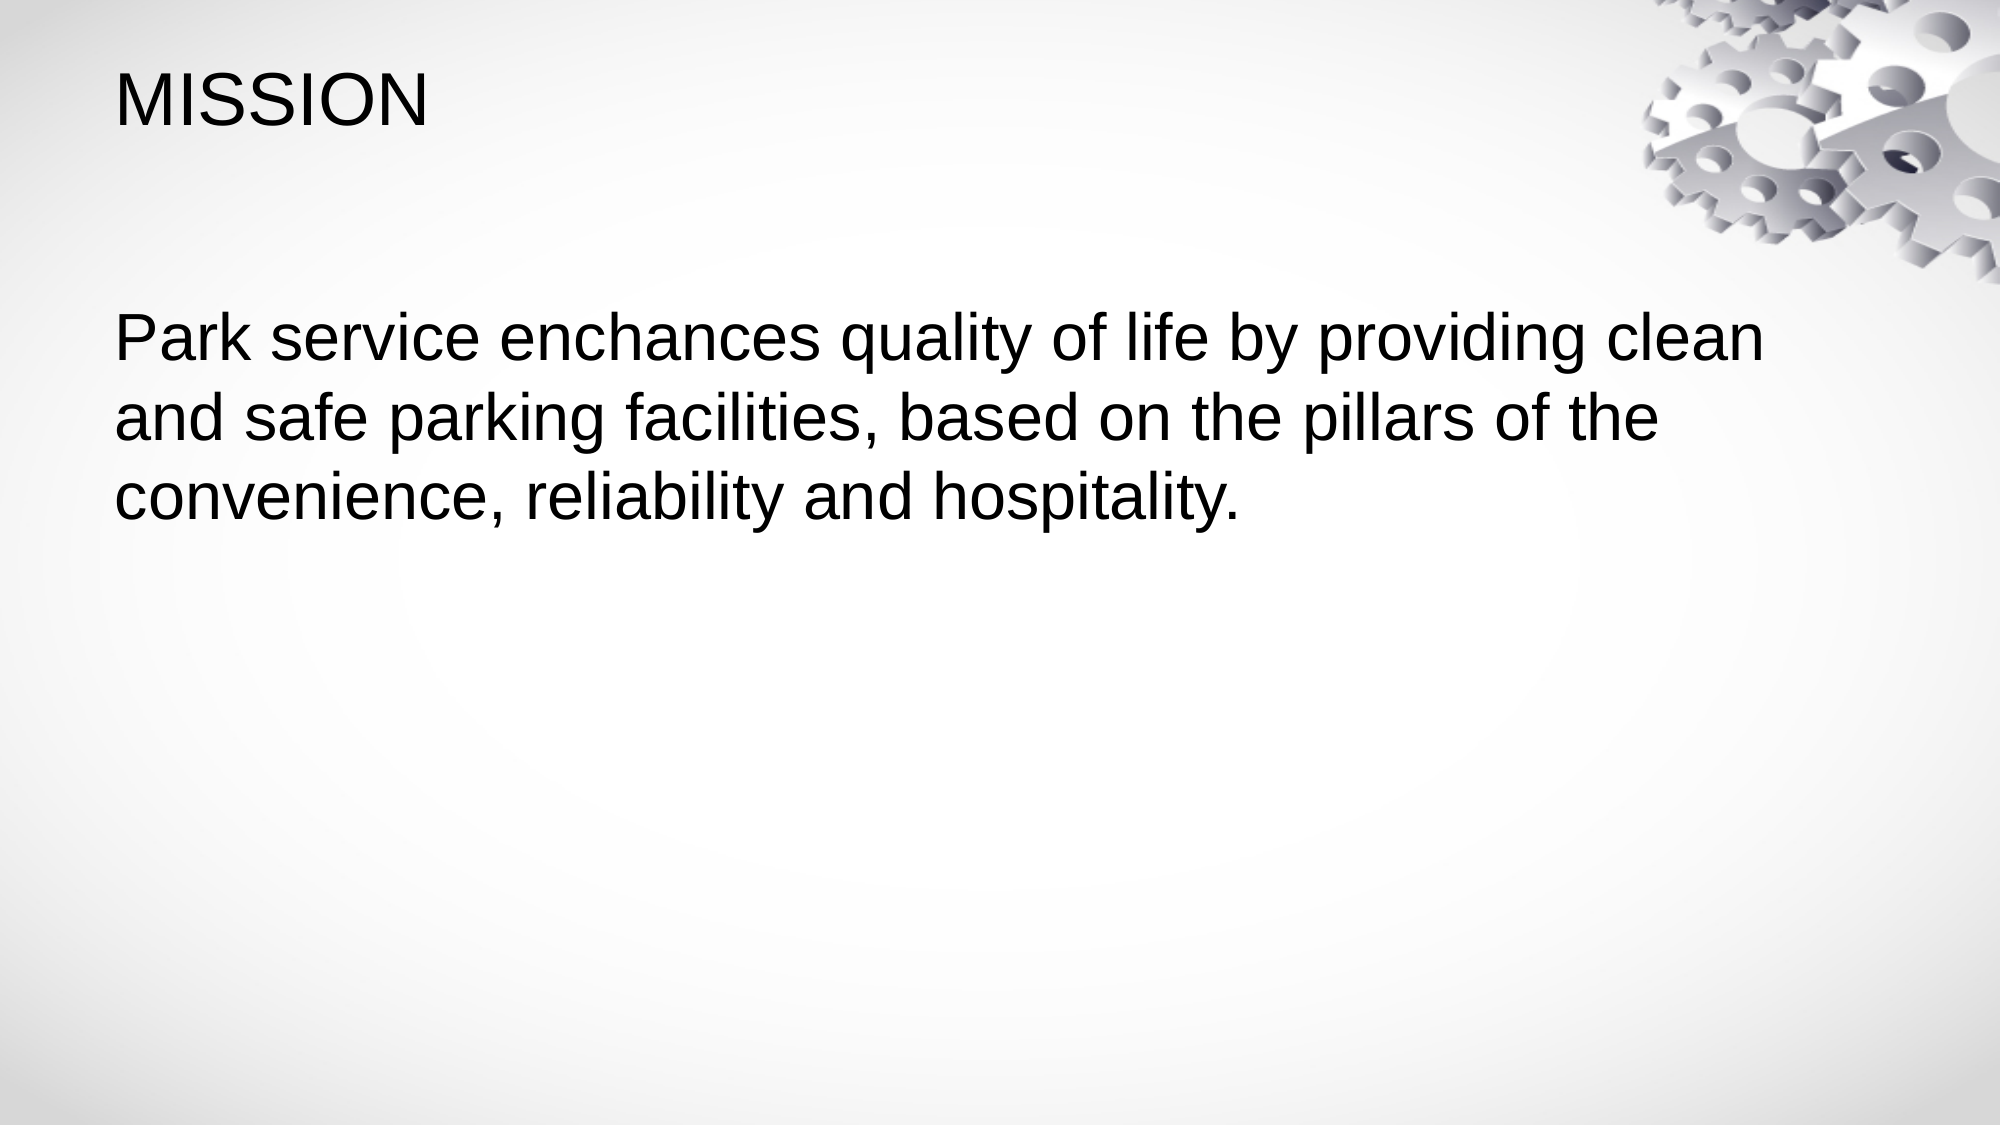

# MISSION

Park service enchances quality of life by providing clean and safe parking facilities, based on the pillars of the convenience, reliability and hospitality.